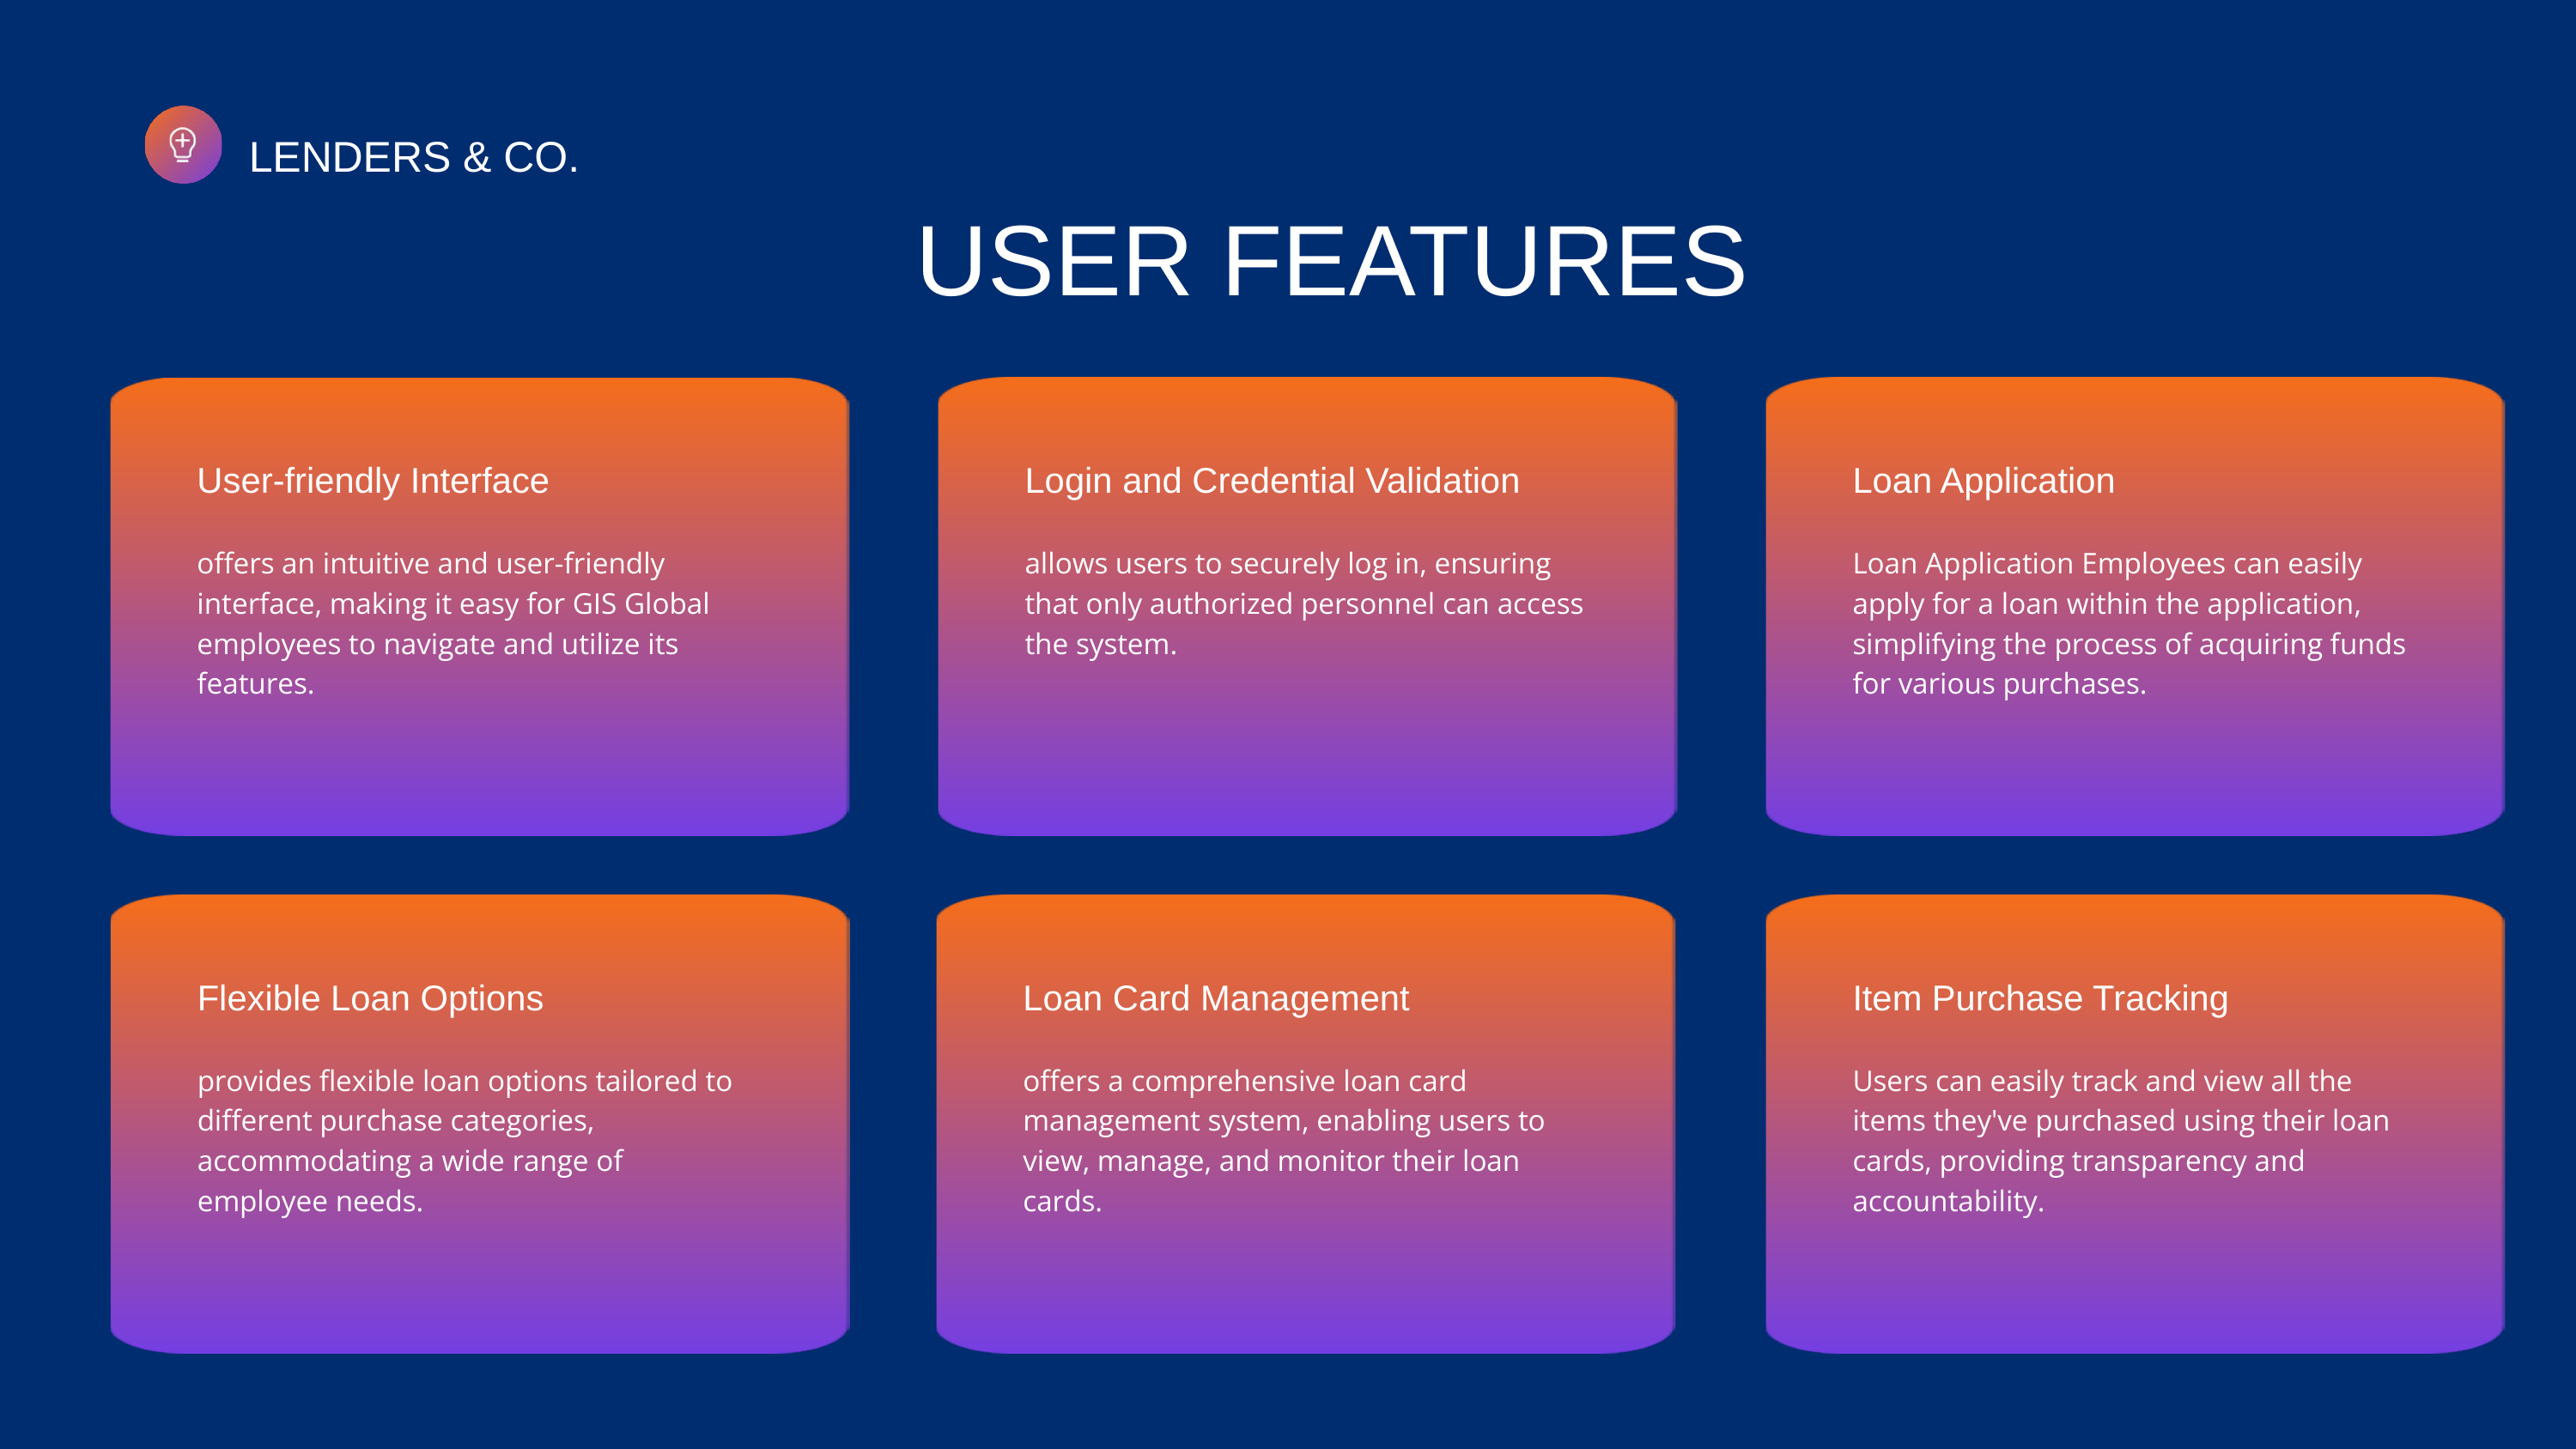

LENDERS & CO.

USER FEATURES

User-friendly Interface
Login and Credential Validation
Loan Application
offers an intuitive and user-friendly interface, making it easy for GIS Global employees to navigate and utilize its features.
allows users to securely log in, ensuring that only authorized personnel can access the system.
Loan Application Employees can easily apply for a loan within the application, simplifying the process of acquiring funds for various purchases.

Flexible Loan Options
Loan Card Management
Item Purchase Tracking
provides flexible loan options tailored to different purchase categories, accommodating a wide range of employee needs.
offers a comprehensive loan card management system, enabling users to view, manage, and monitor their loan cards.
Users can easily track and view all the items they've purchased using their loan cards, providing transparency and accountability.